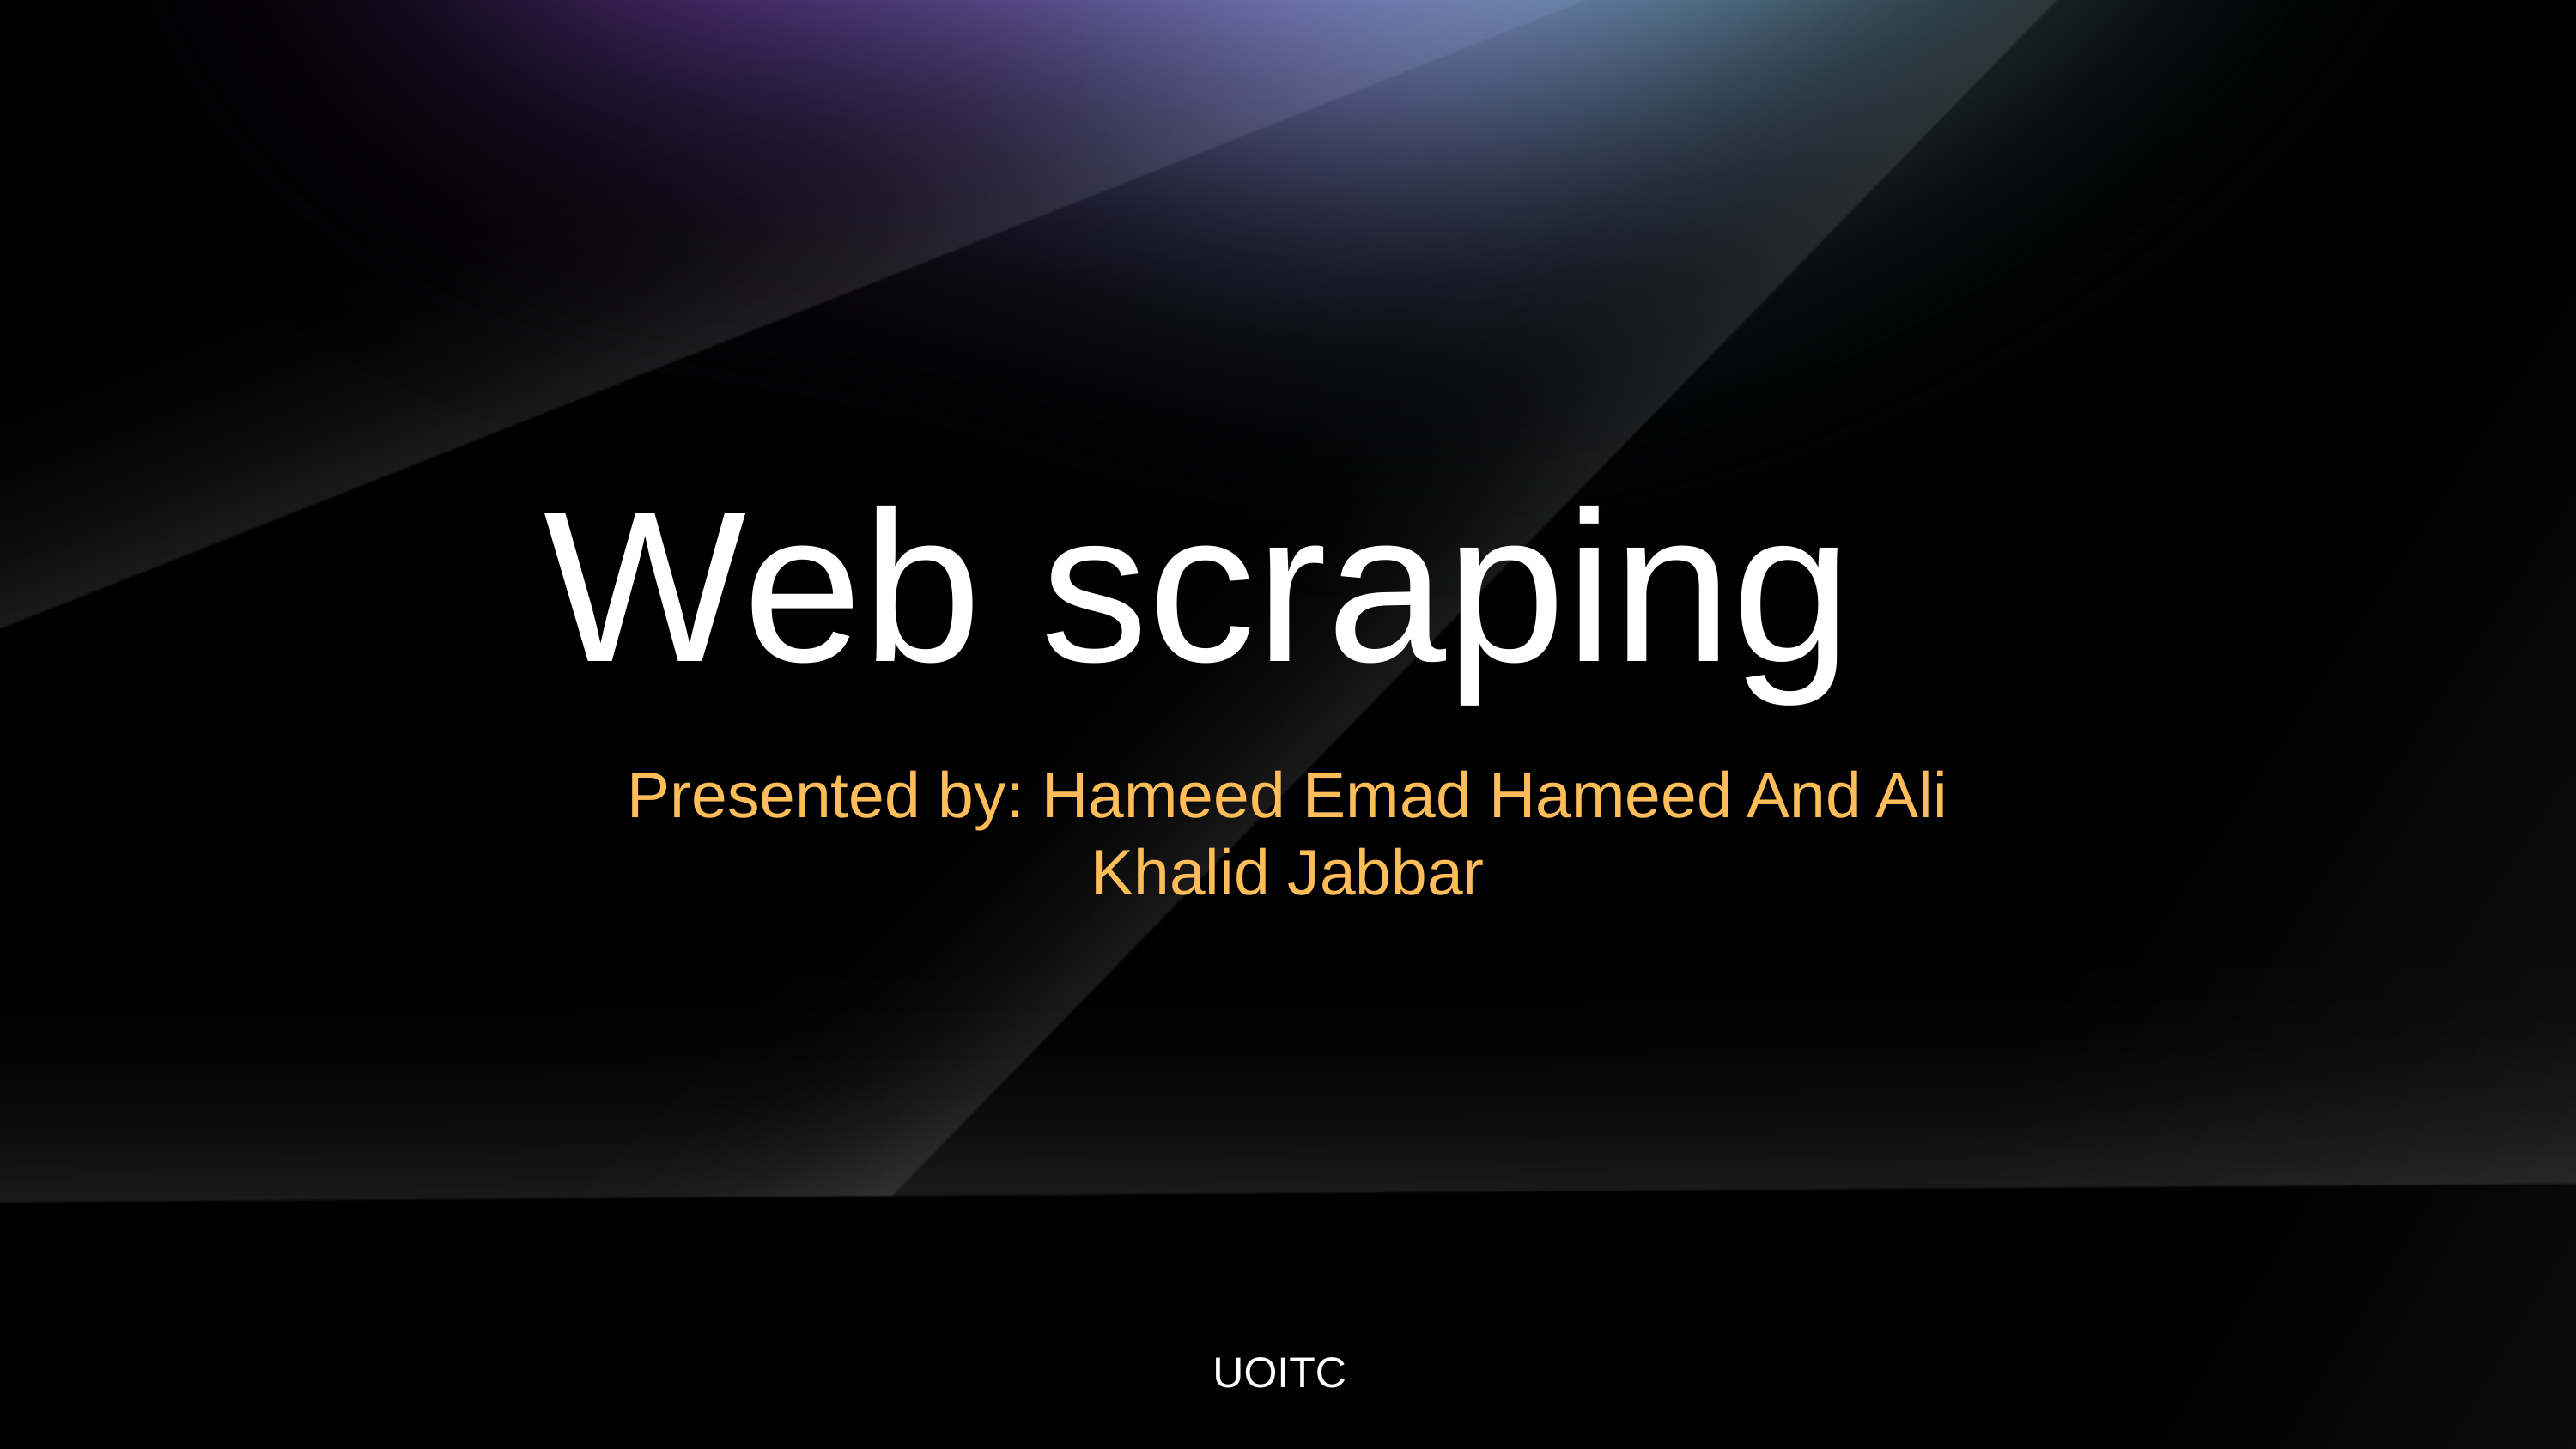

Web scraping
Presented by: Hameed Emad Hameed And Ali Khalid Jabbar
UOITC